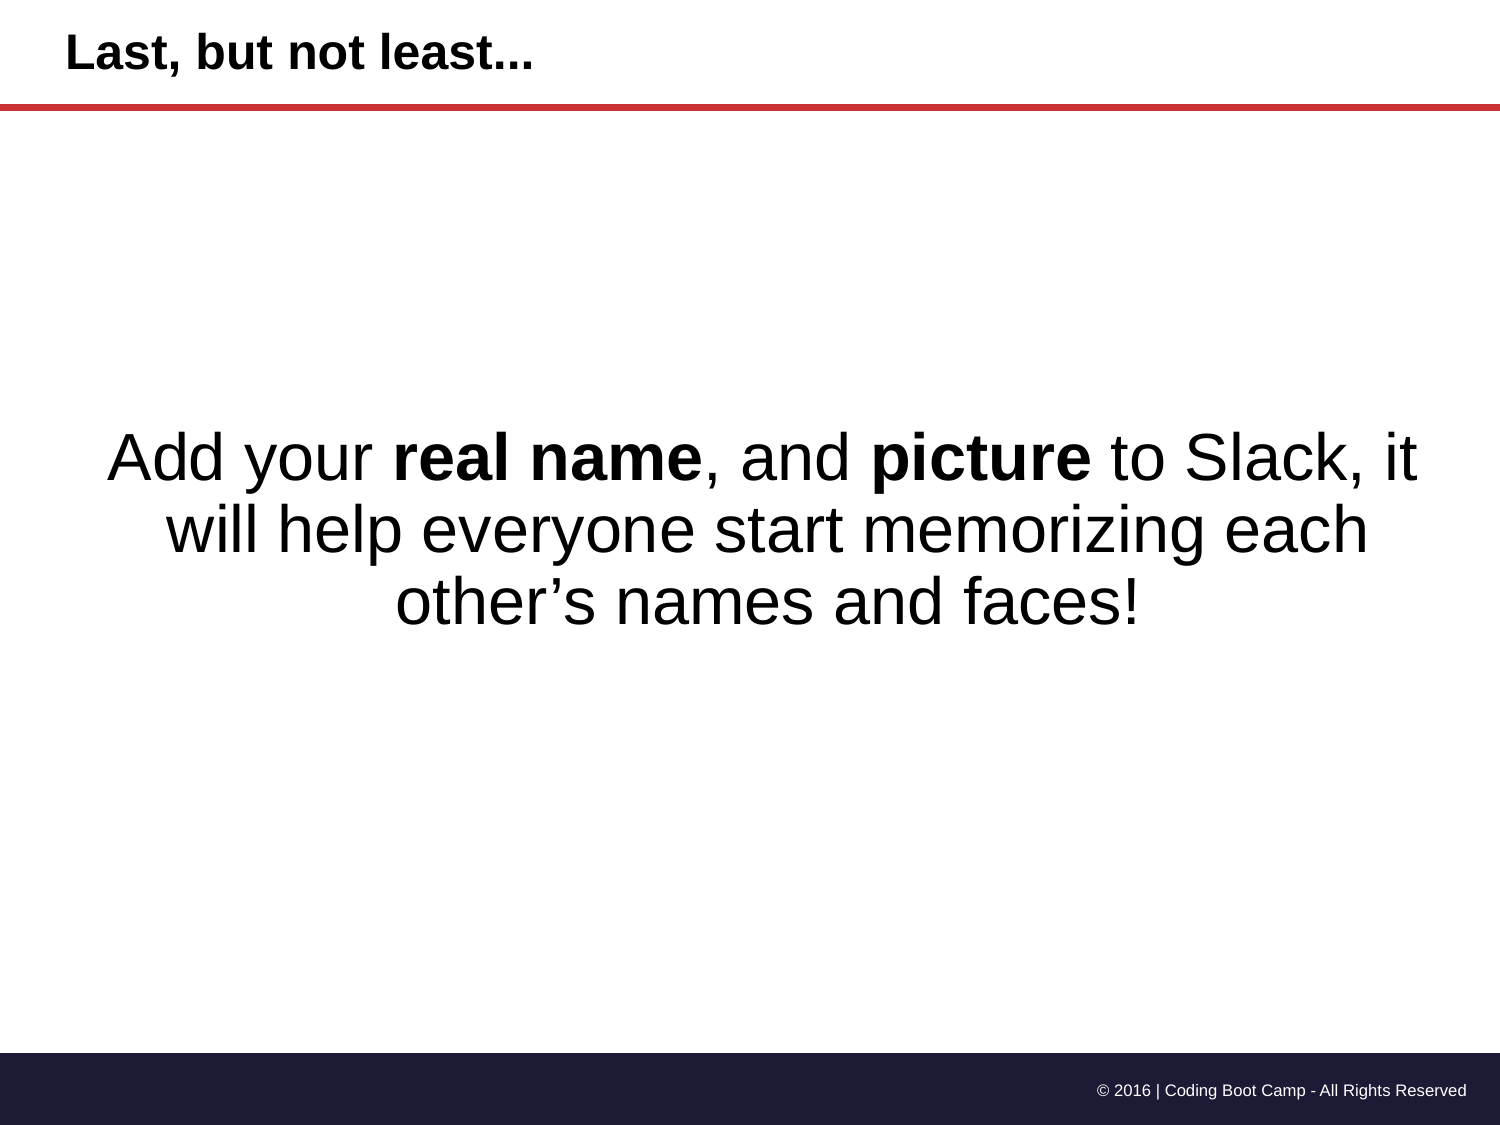

# Last, but not least...
Add your real name, and picture to Slack, it will help everyone start memorizing each other’s names and faces!